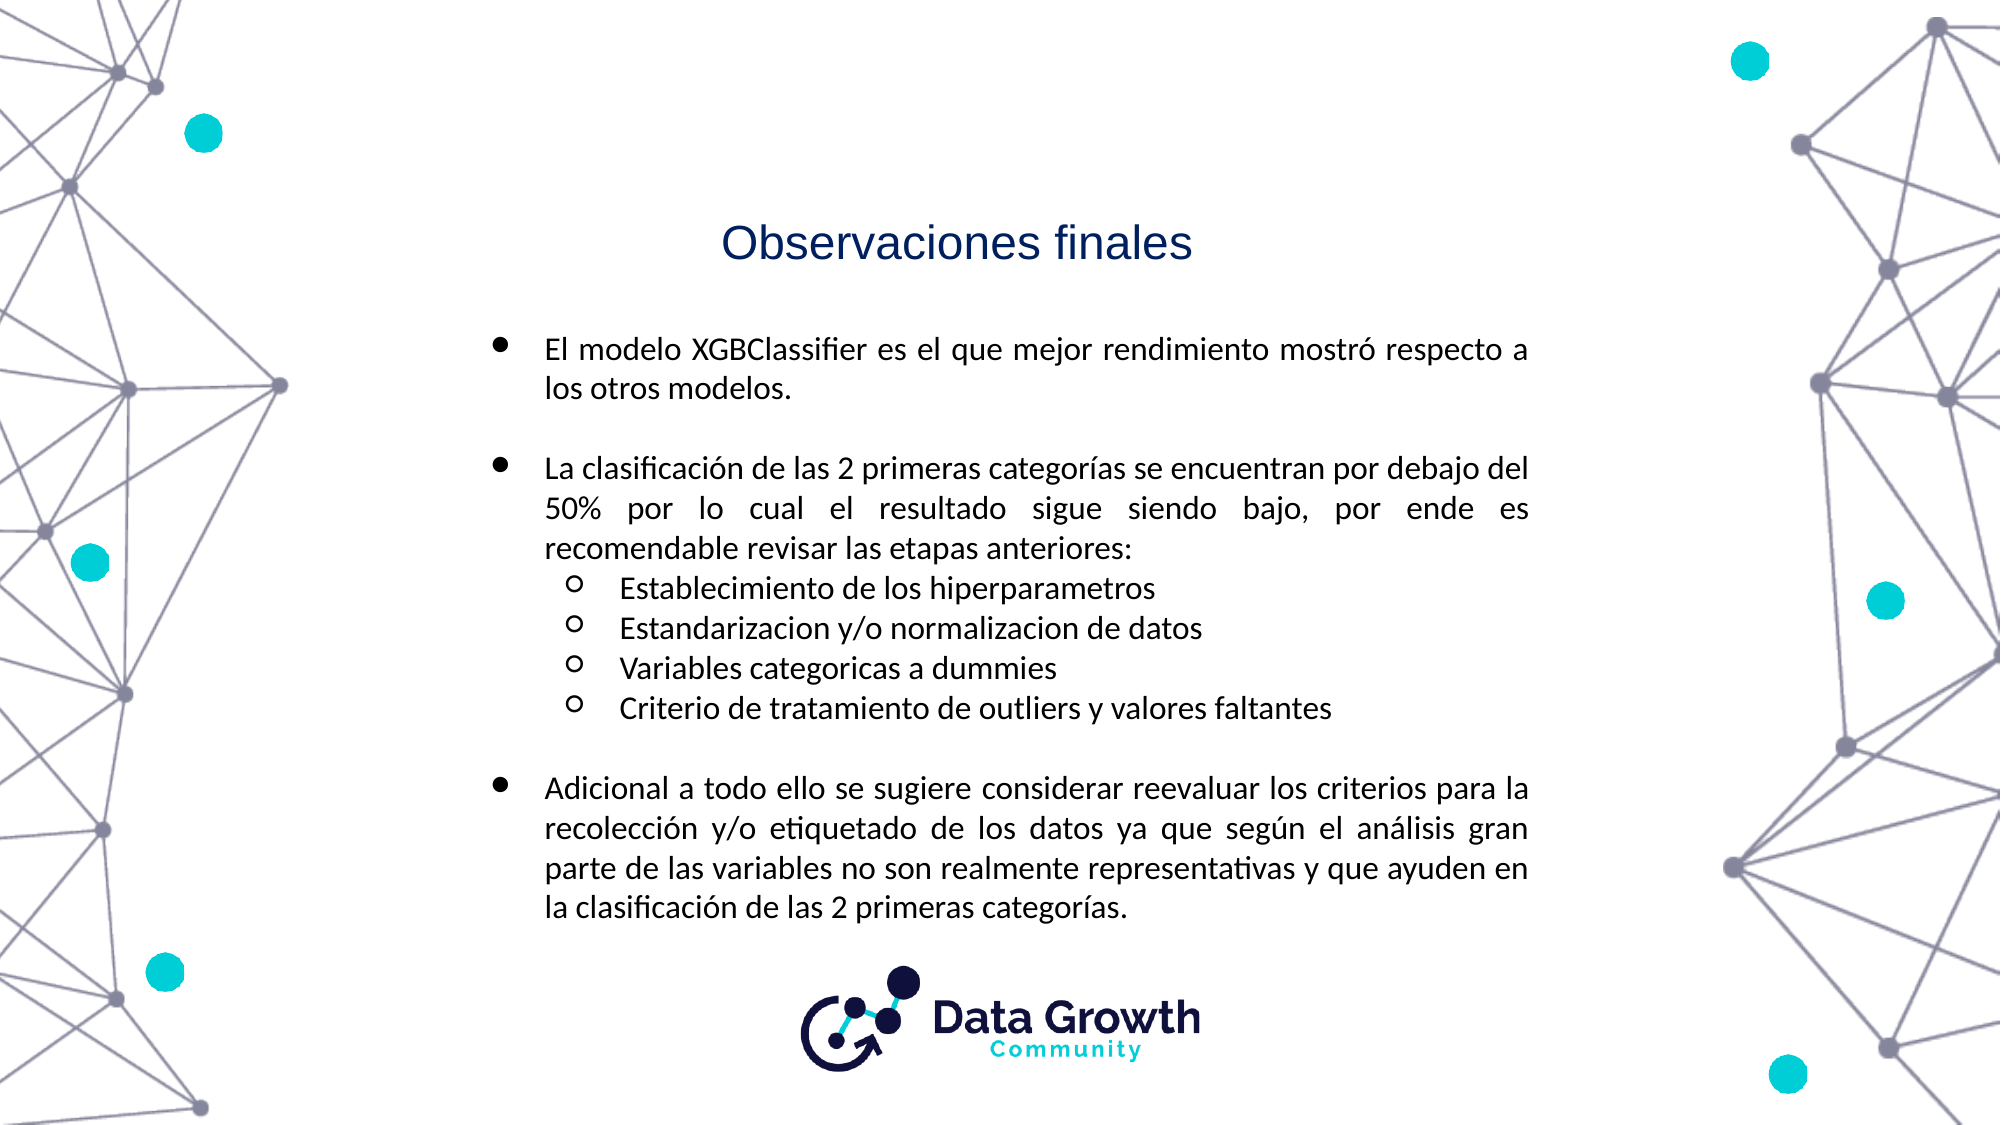

Observaciones finales
El modelo XGBClassifier es el que mejor rendimiento mostró respecto a los otros modelos.

La clasificación de las 2 primeras categorías se encuentran por debajo del 50% por lo cual el resultado sigue siendo bajo, por ende es recomendable revisar las etapas anteriores:
Establecimiento de los hiperparametros
Estandarizacion y/o normalizacion de datos
Variables categoricas a dummies
Criterio de tratamiento de outliers y valores faltantes

Adicional a todo ello se sugiere considerar reevaluar los criterios para la recolección y/o etiquetado de los datos ya que según el análisis gran parte de las variables no son realmente representativas y que ayuden en la clasificación de las 2 primeras categorías.